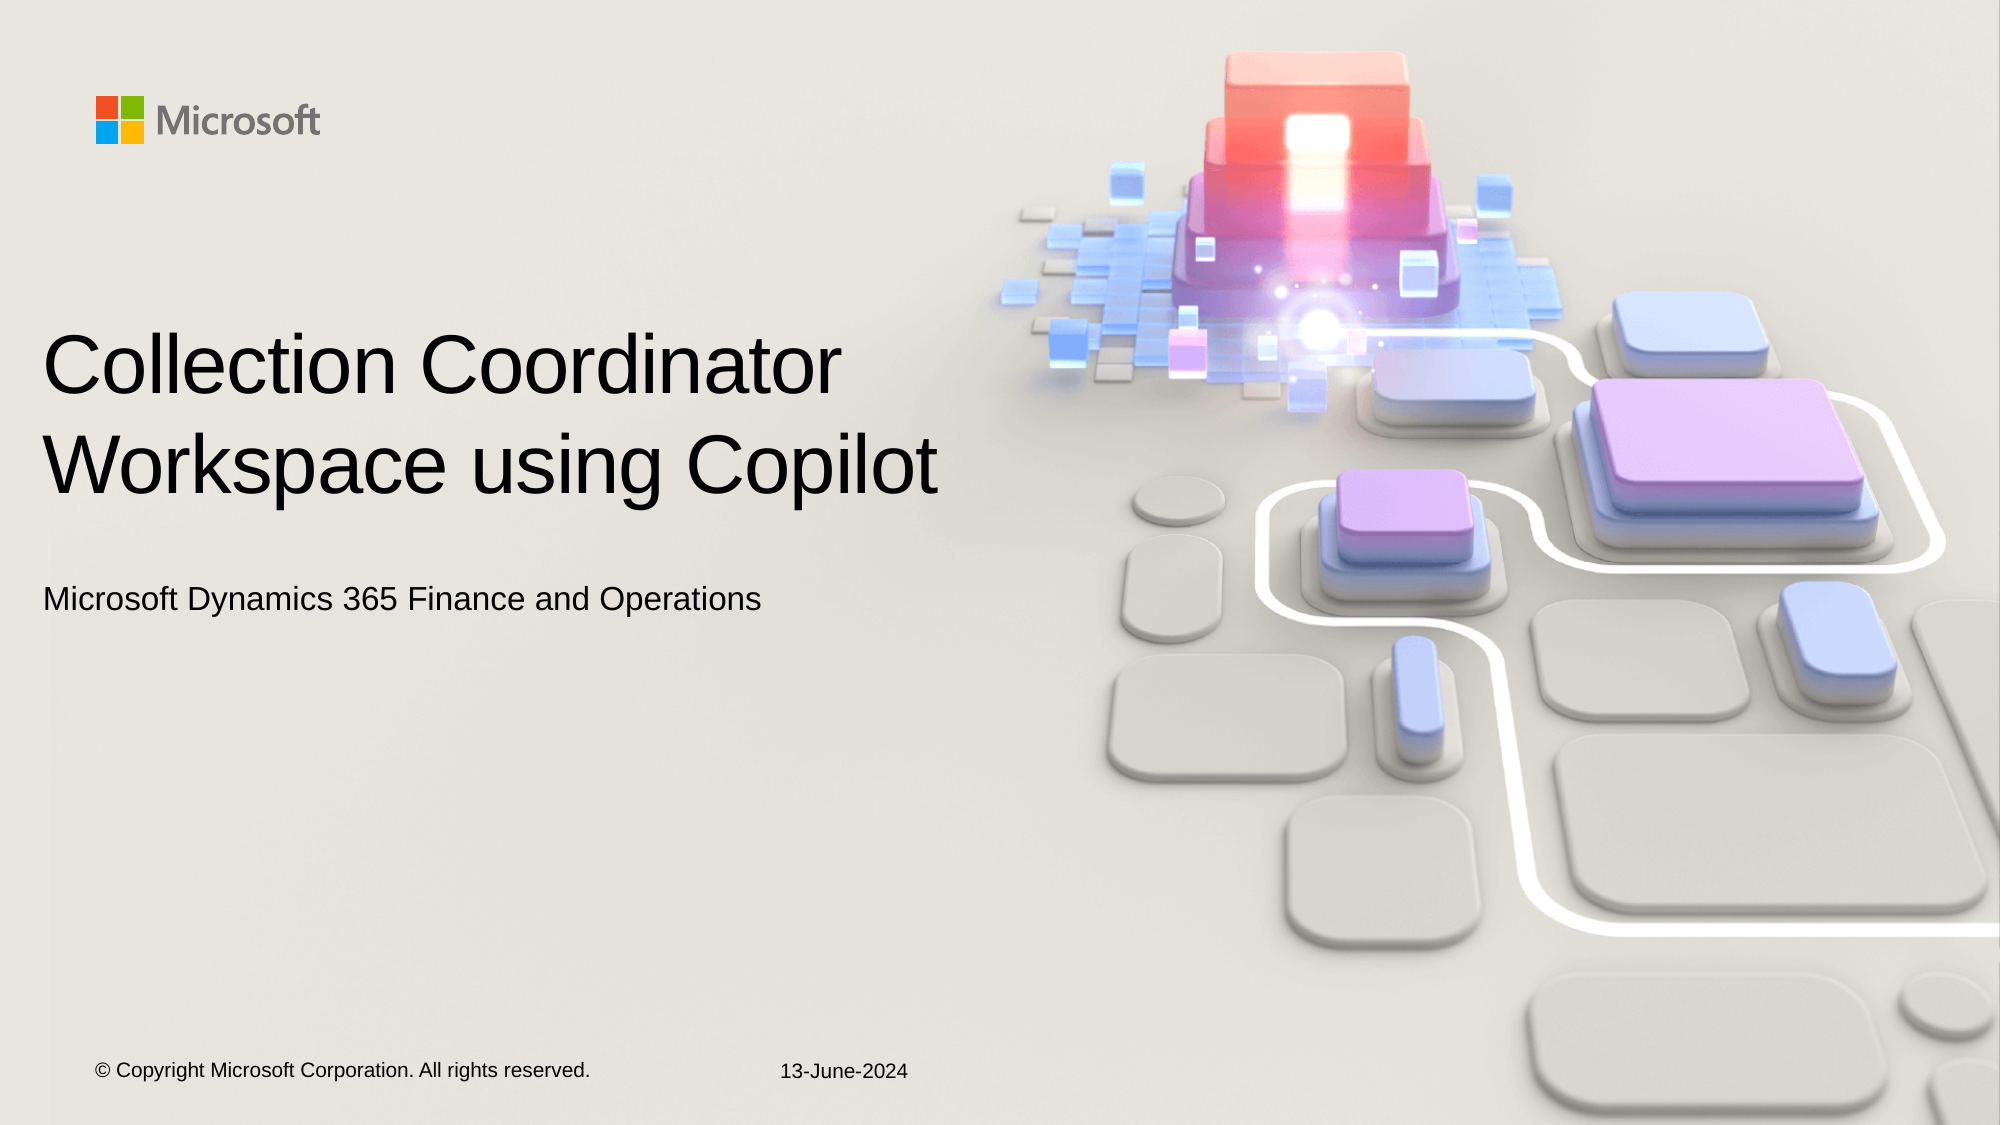

# Collection Coordinator Workspace using Copilot
Microsoft Dynamics 365 Finance and Operations
© Copyright Microsoft Corporation. All rights reserved.
13-June-2024